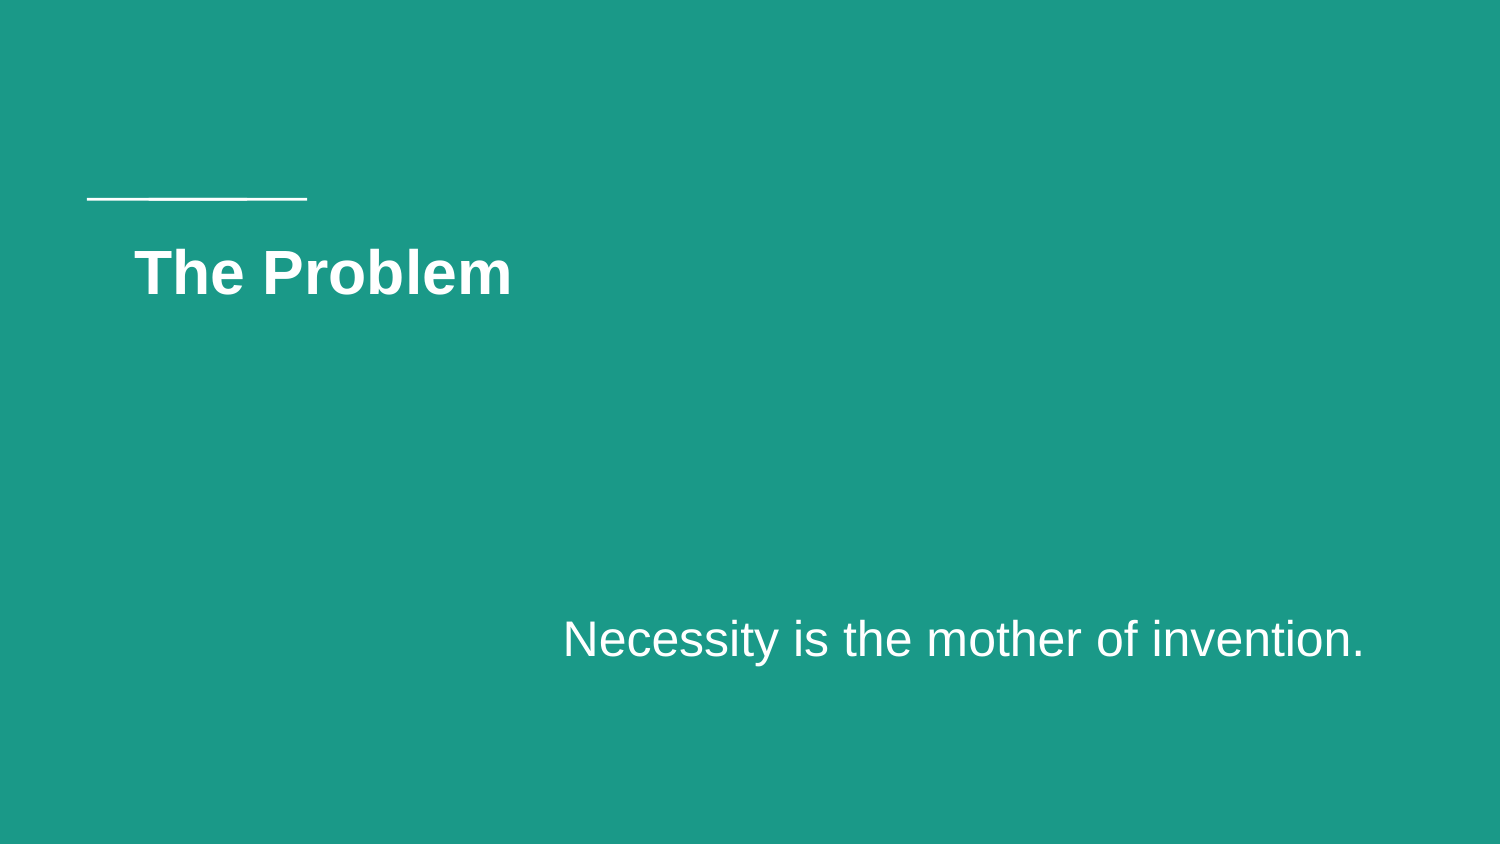

# The Problem

Necessity is the mother of invention.